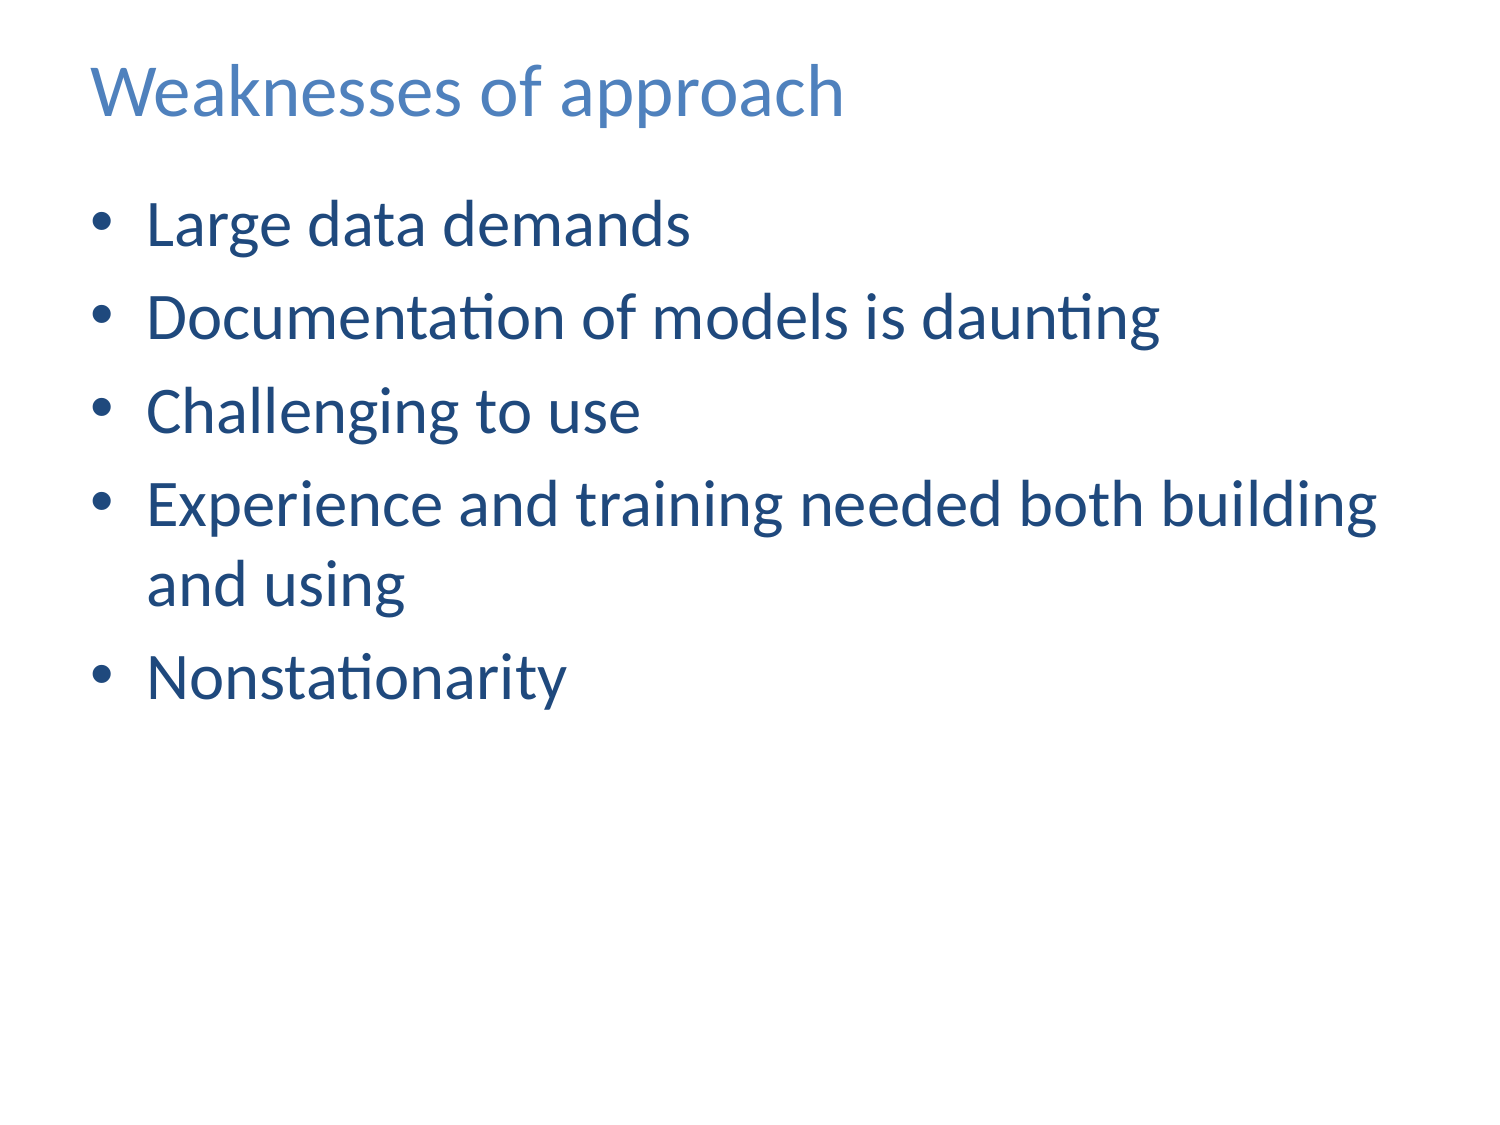

# Weaknesses of approach
Large data demands
Documentation of models is daunting
Challenging to use
Experience and training needed both building and using
Nonstationarity